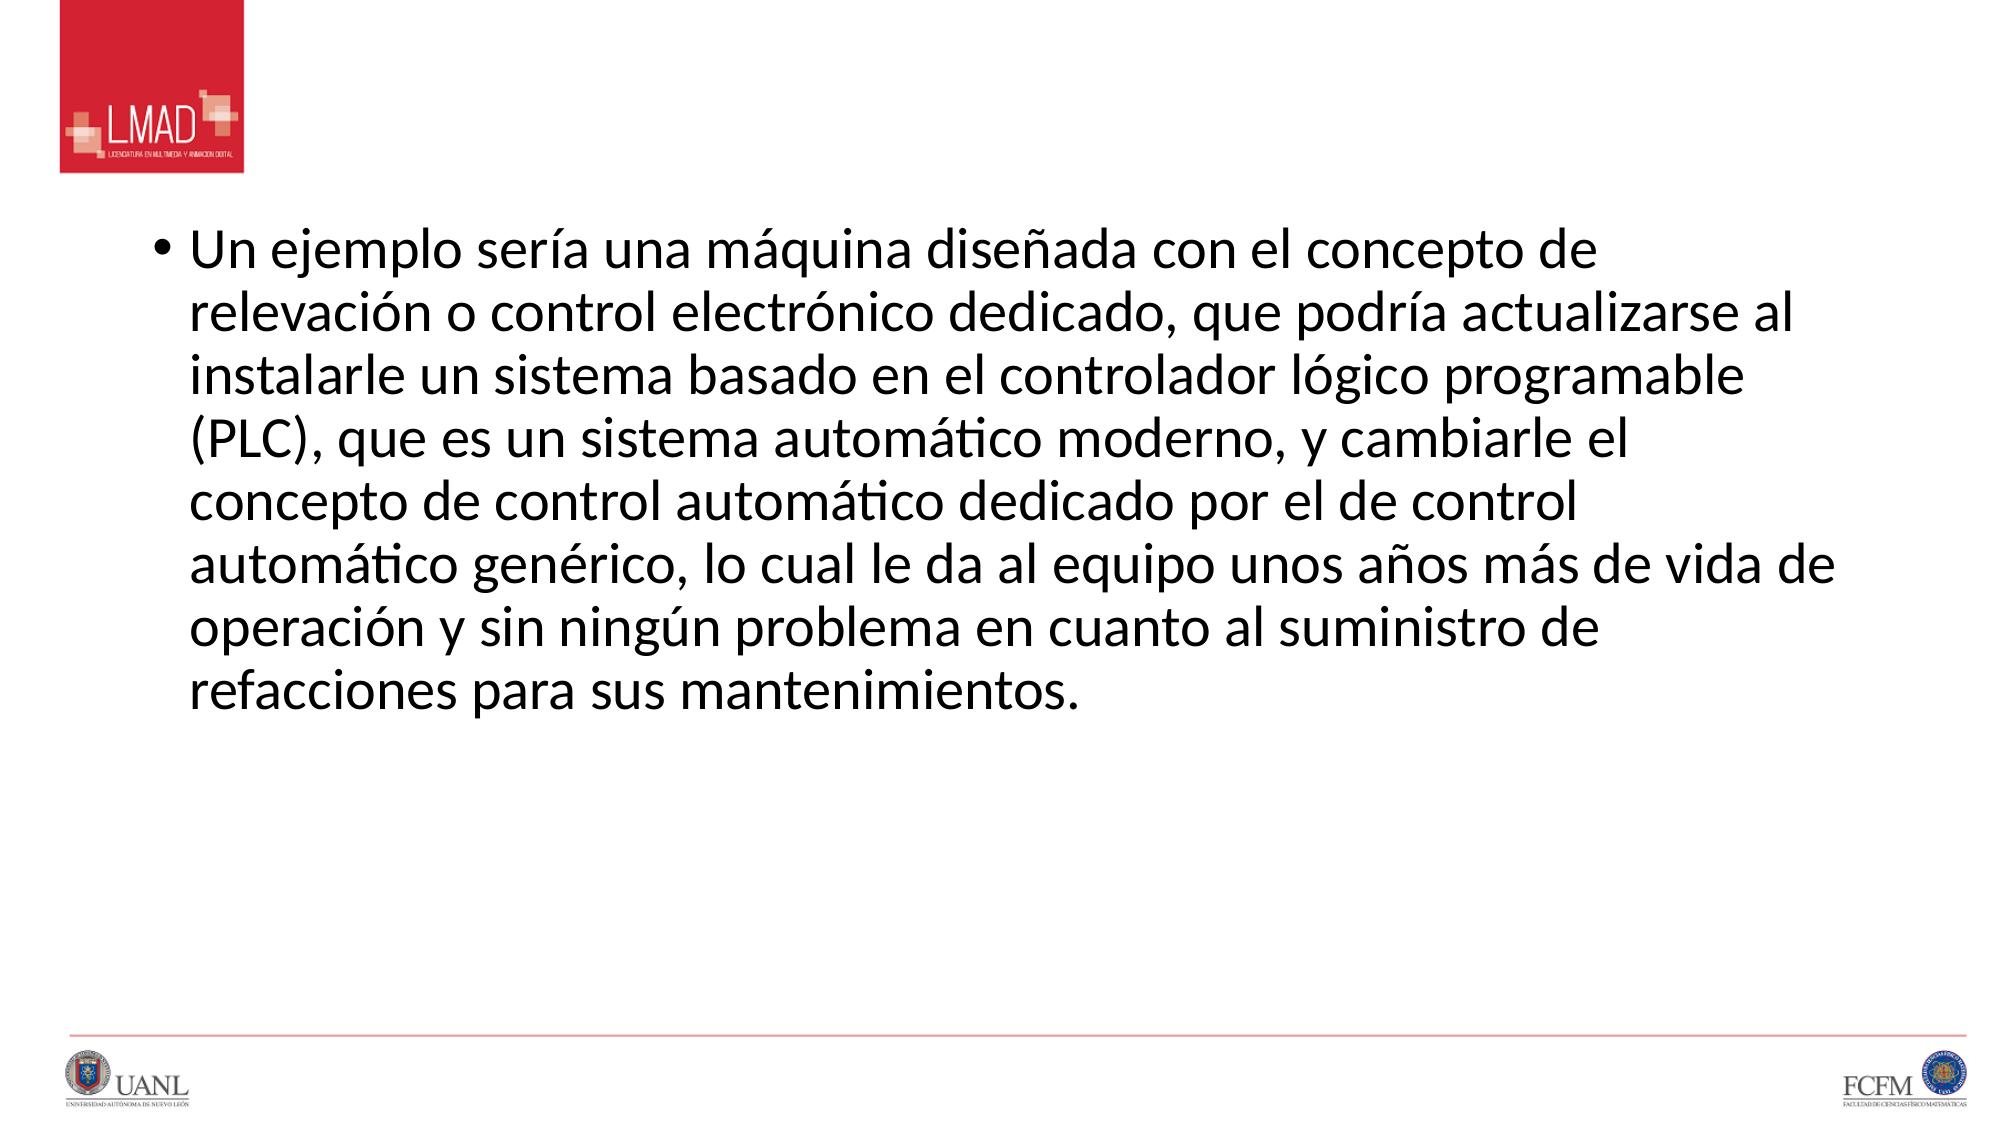

#
Un ejemplo sería una máquina diseñada con el concepto de relevación o control electrónico dedicado, que podría actualizarse al instalarle un sistema basado en el controlador lógico programable (PLC), que es un sistema automático moderno, y cambiarle el concepto de control automático dedicado por el de control automático genérico, lo cual le da al equipo unos años más de vida de operación y sin ningún problema en cuanto al suministro de refacciones para sus mantenimientos.